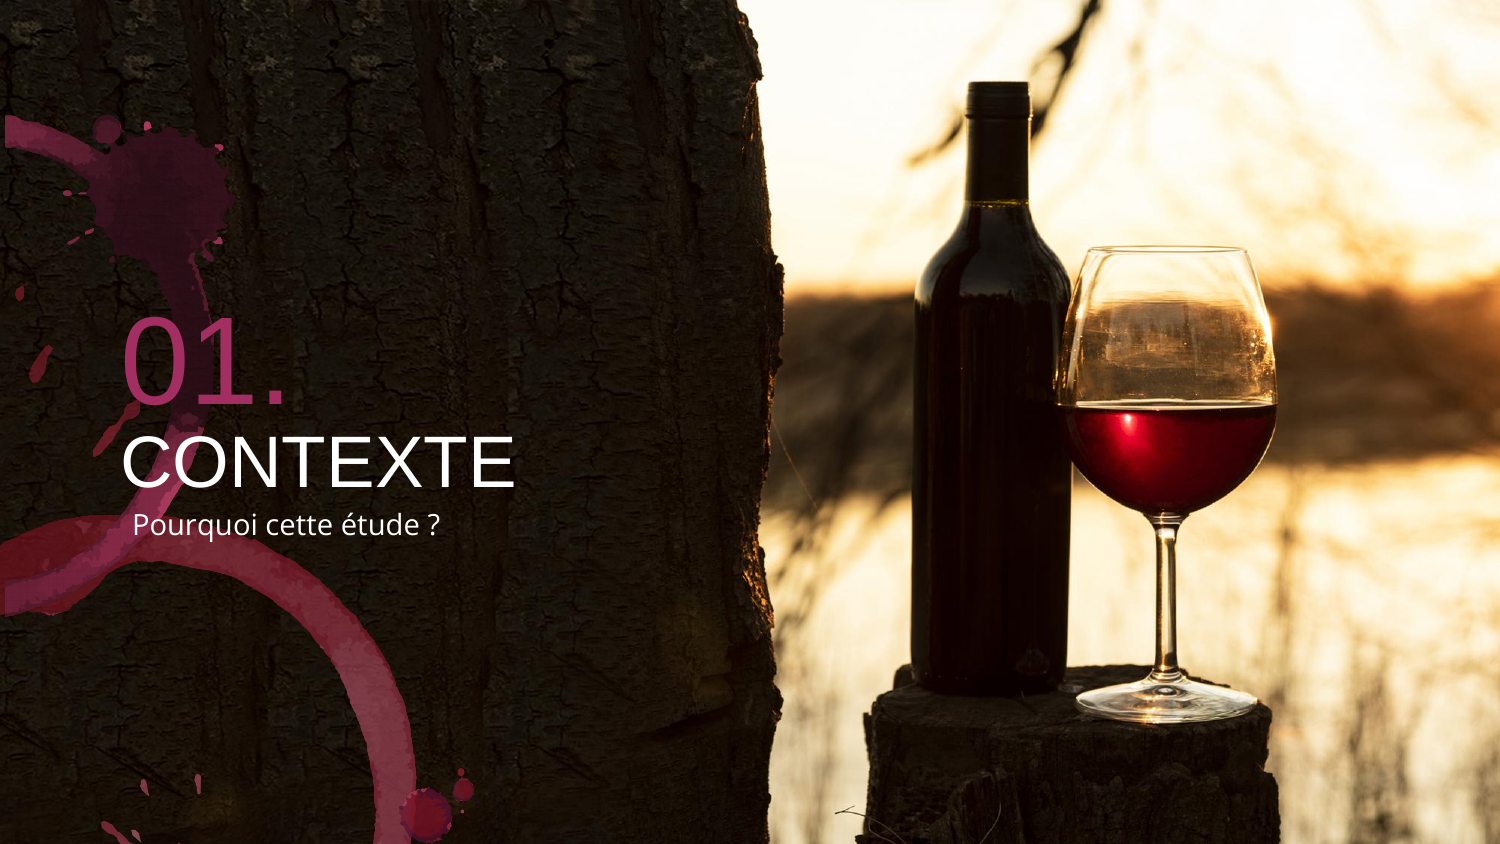

01.
# CONTEXTE
Pourquoi cette étude ?